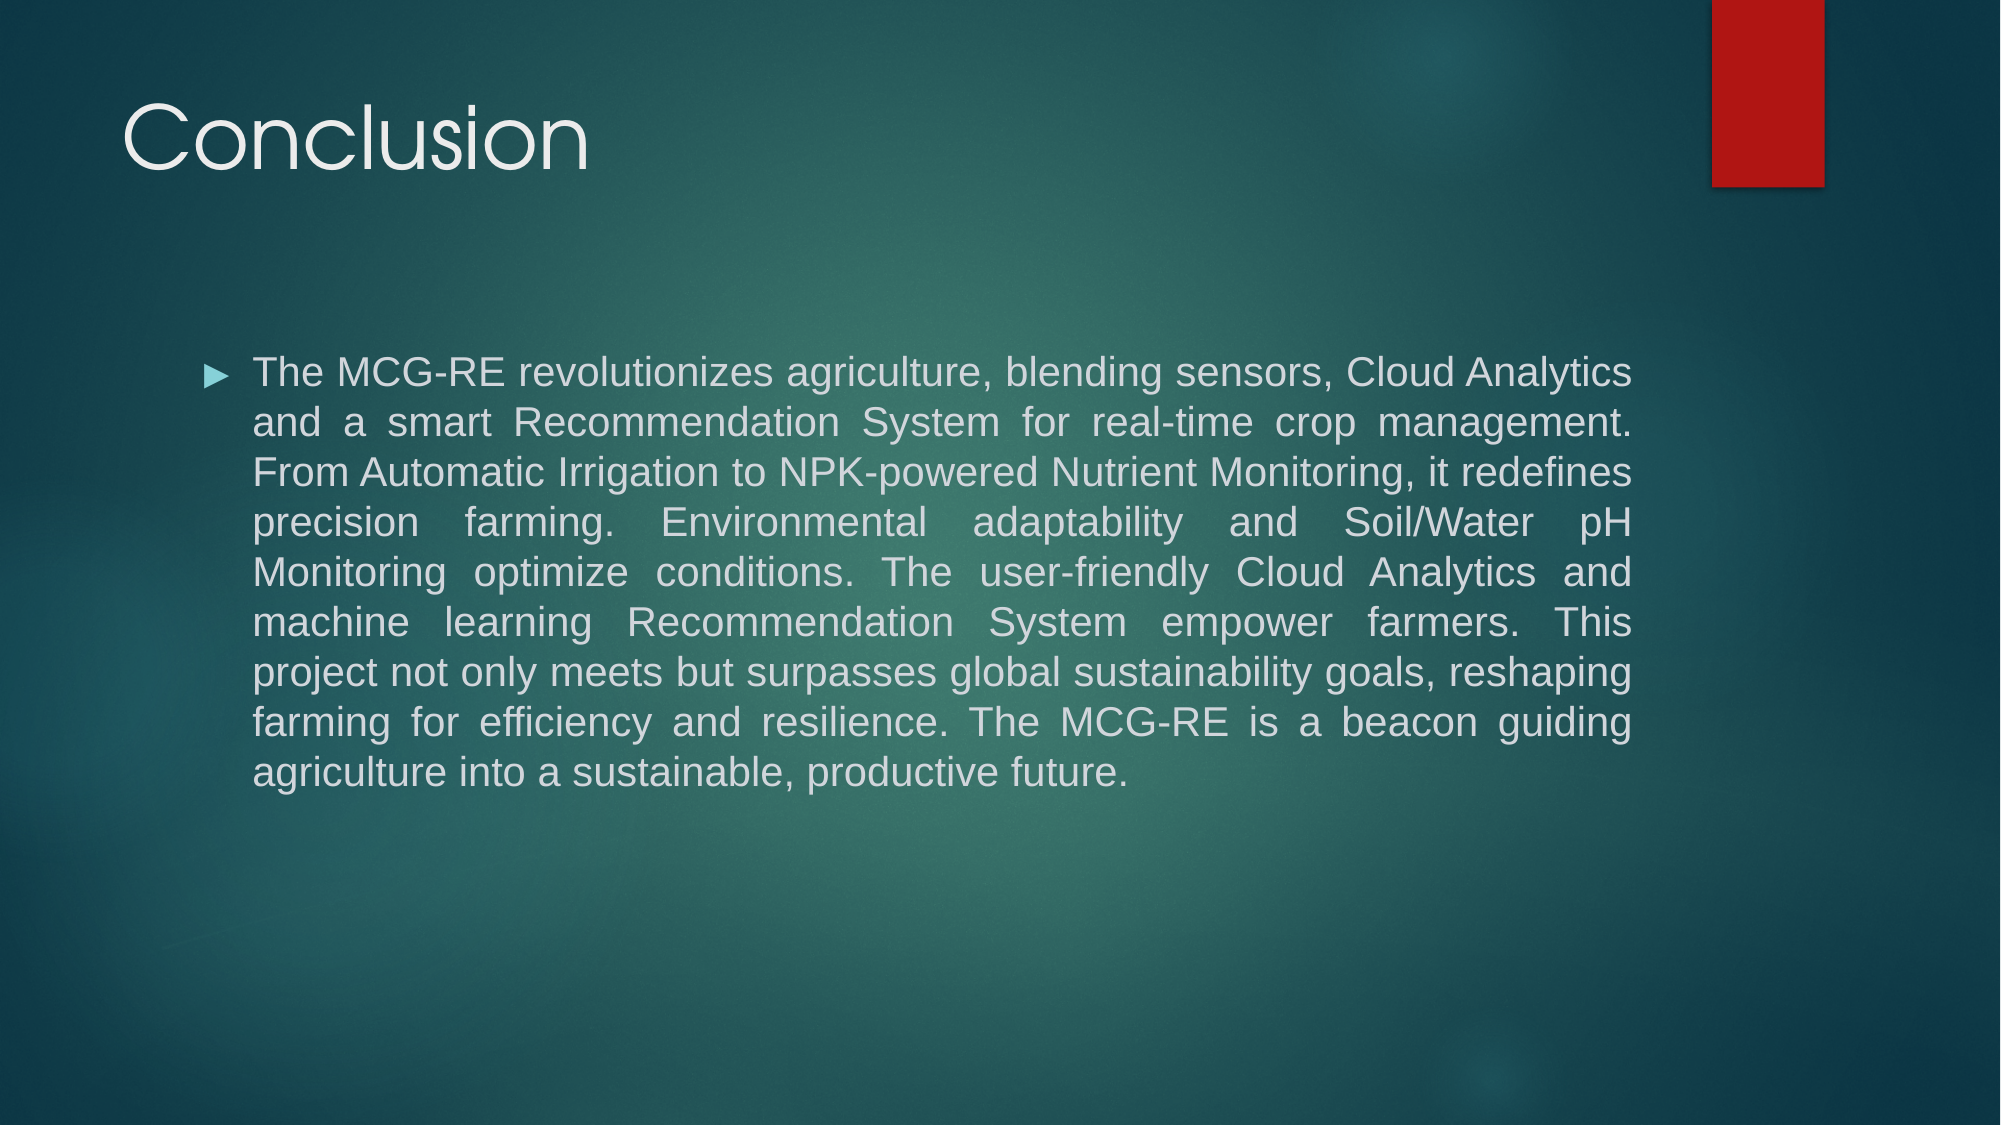

# Conclusion
The MCG-RE revolutionizes agriculture, blending sensors, Cloud Analytics and a smart Recommendation System for real-time crop management. From Automatic Irrigation to NPK-powered Nutrient Monitoring, it redefines precision farming. Environmental adaptability and Soil/Water pH Monitoring optimize conditions. The user-friendly Cloud Analytics and machine learning Recommendation System empower farmers. This project not only meets but surpasses global sustainability goals, reshaping farming for efficiency and resilience. The MCG-RE is a beacon guiding agriculture into a sustainable, productive future.